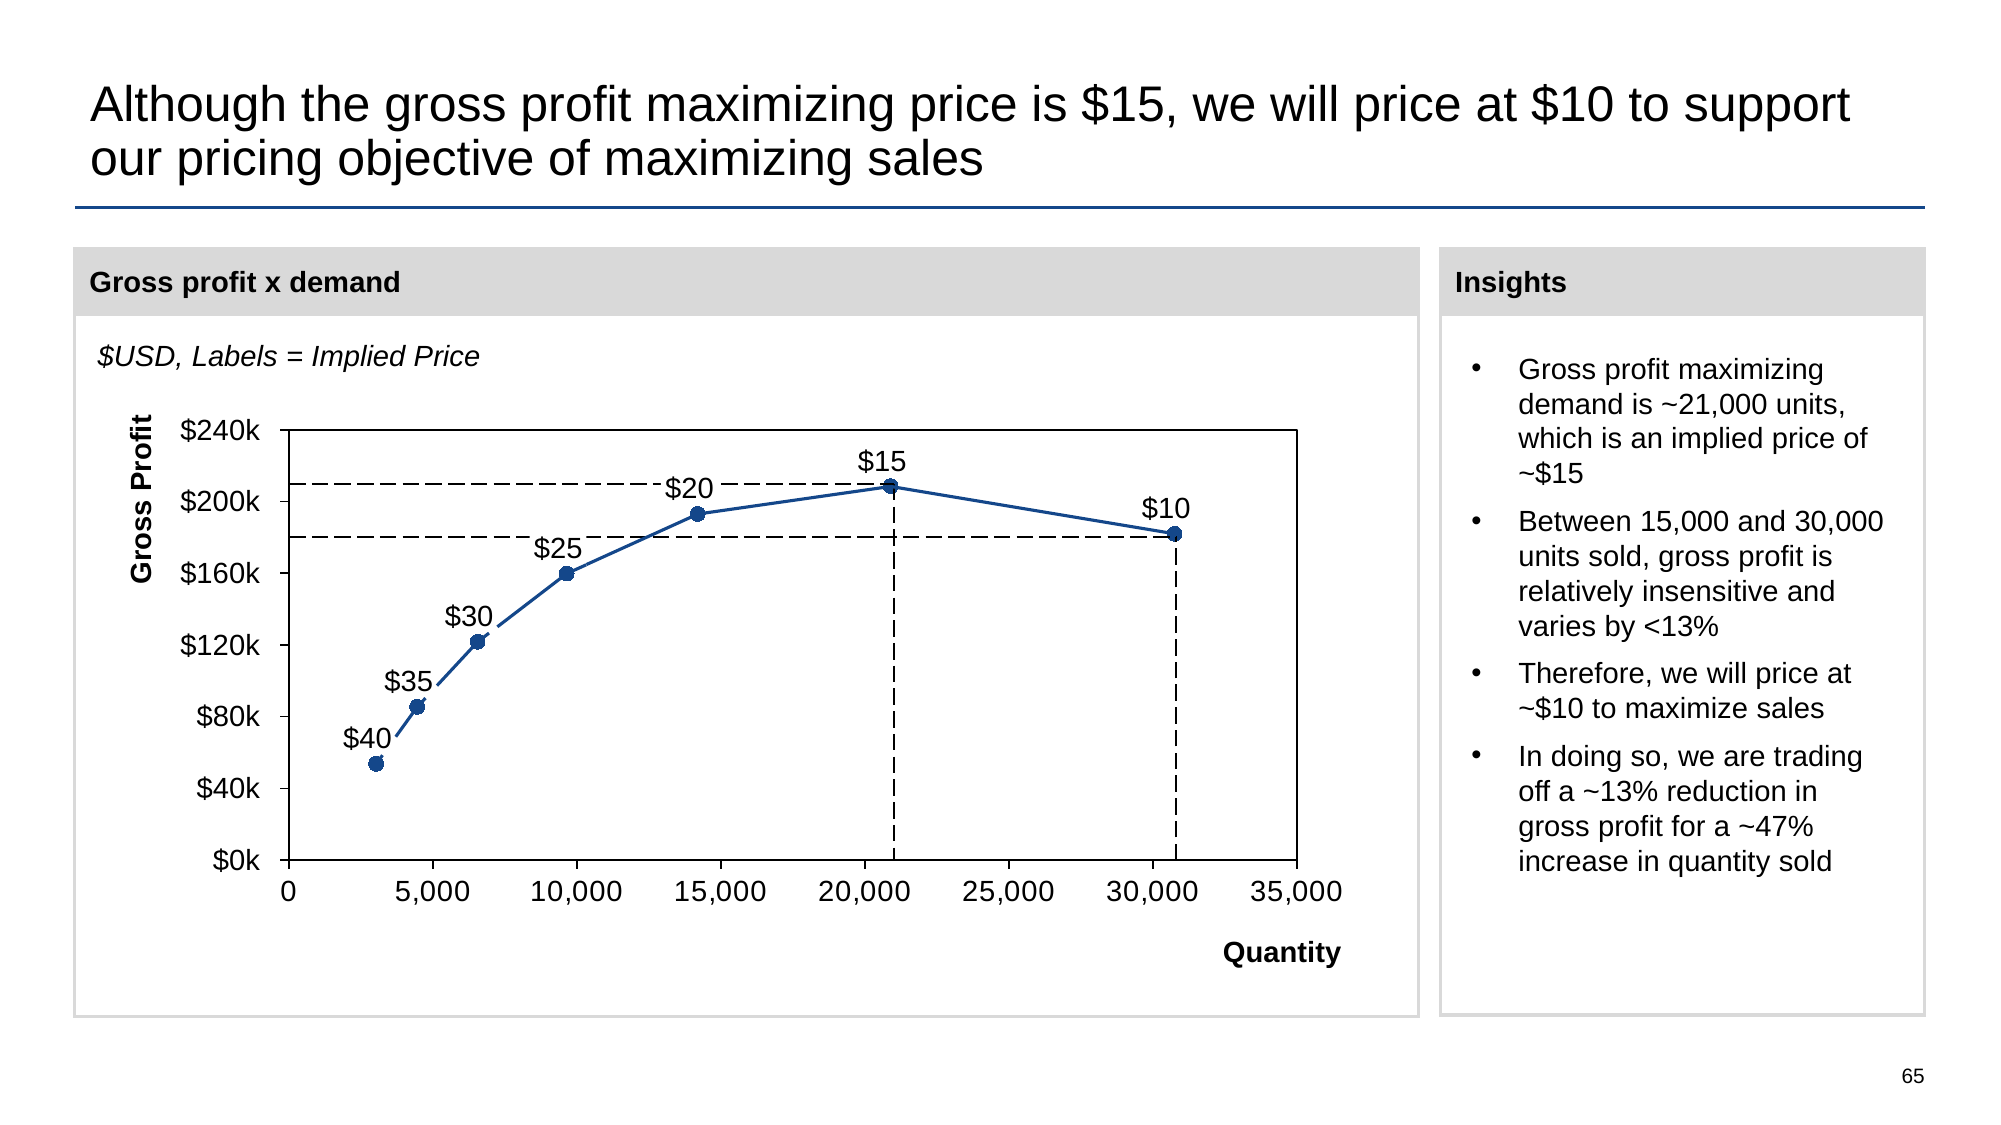

# Although the gross profit maximizing price is $15, we will price at $10 to support our pricing objective of maximizing sales
Insights

Gross profit x demand

$USD, Labels = Implied Price
Gross profit maximizing demand is ~21,000 units, which is an implied price of ~$15
Between 15,000 and 30,000 units sold, gross profit is relatively insensitive and varies by <13%
Therefore, we will price at ~$10 to maximize sales
In doing so, we are trading off a ~13% reduction in gross profit for a ~47% increase in quantity sold
Gross Profit
$240k

### Chart

| Category |  |
|---|---|
$15
$20
$200k
$10
$25
$160k
$30
$120k
$35
$80k
$40
$40k
$0k
Quantity